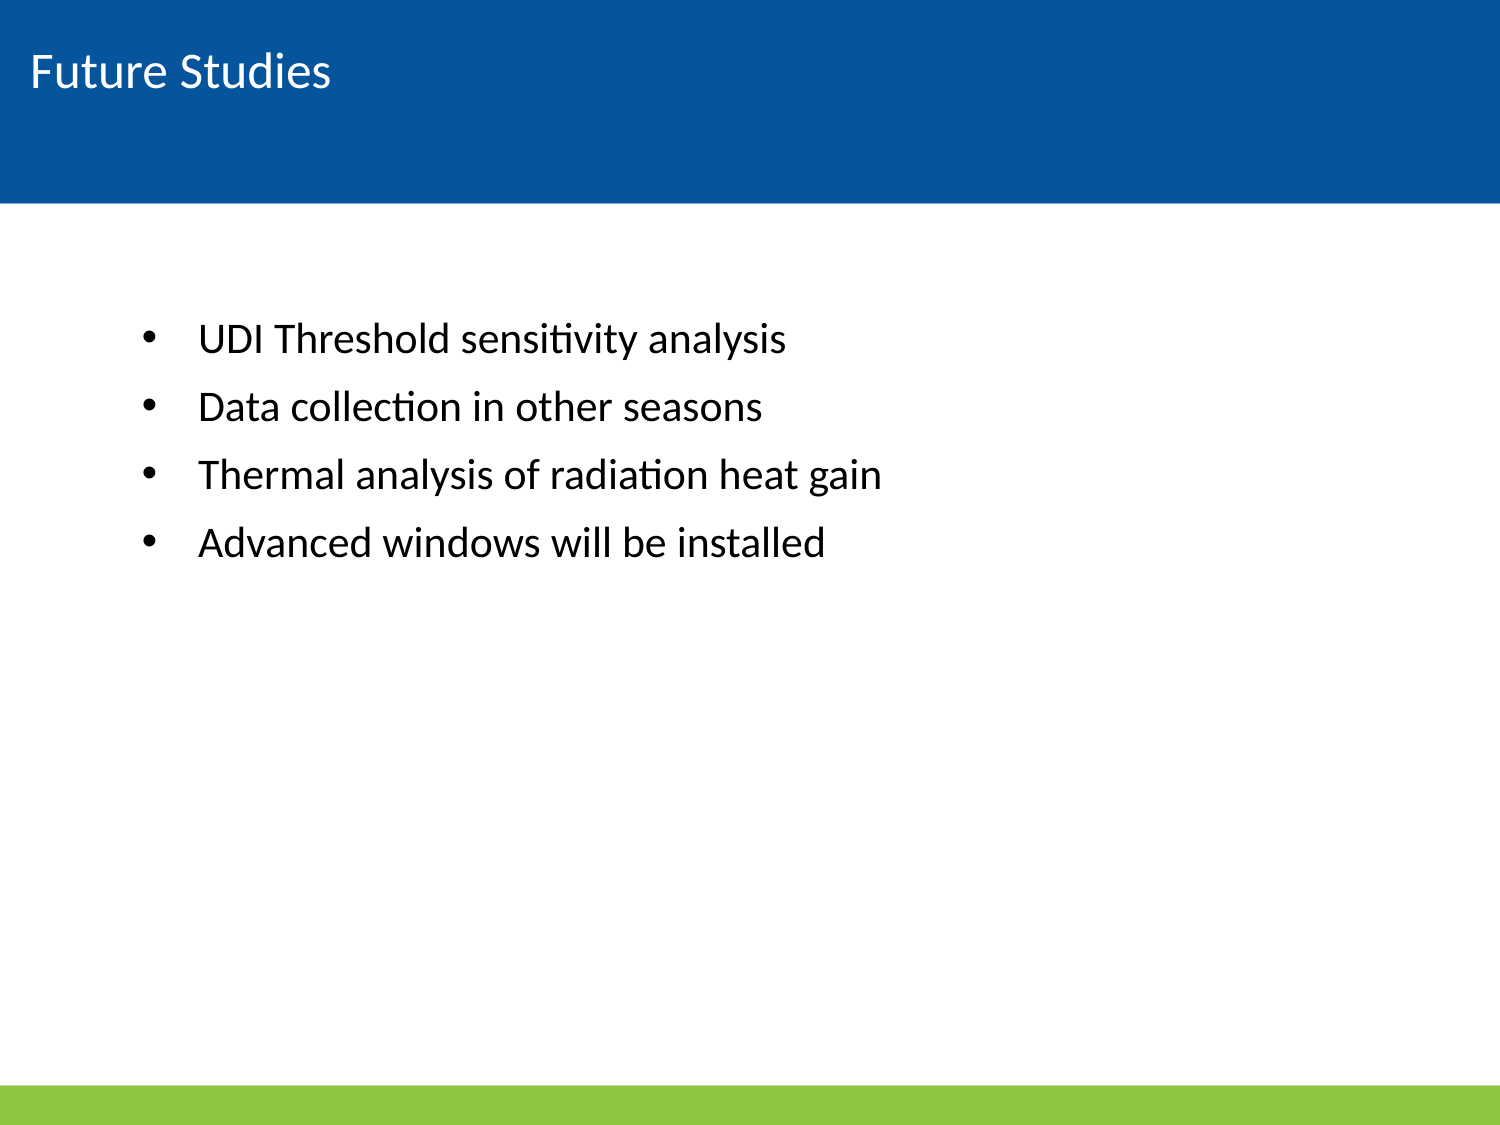

# Future Studies
UDI Threshold sensitivity analysis
Data collection in other seasons
Thermal analysis of radiation heat gain
Advanced windows will be installed